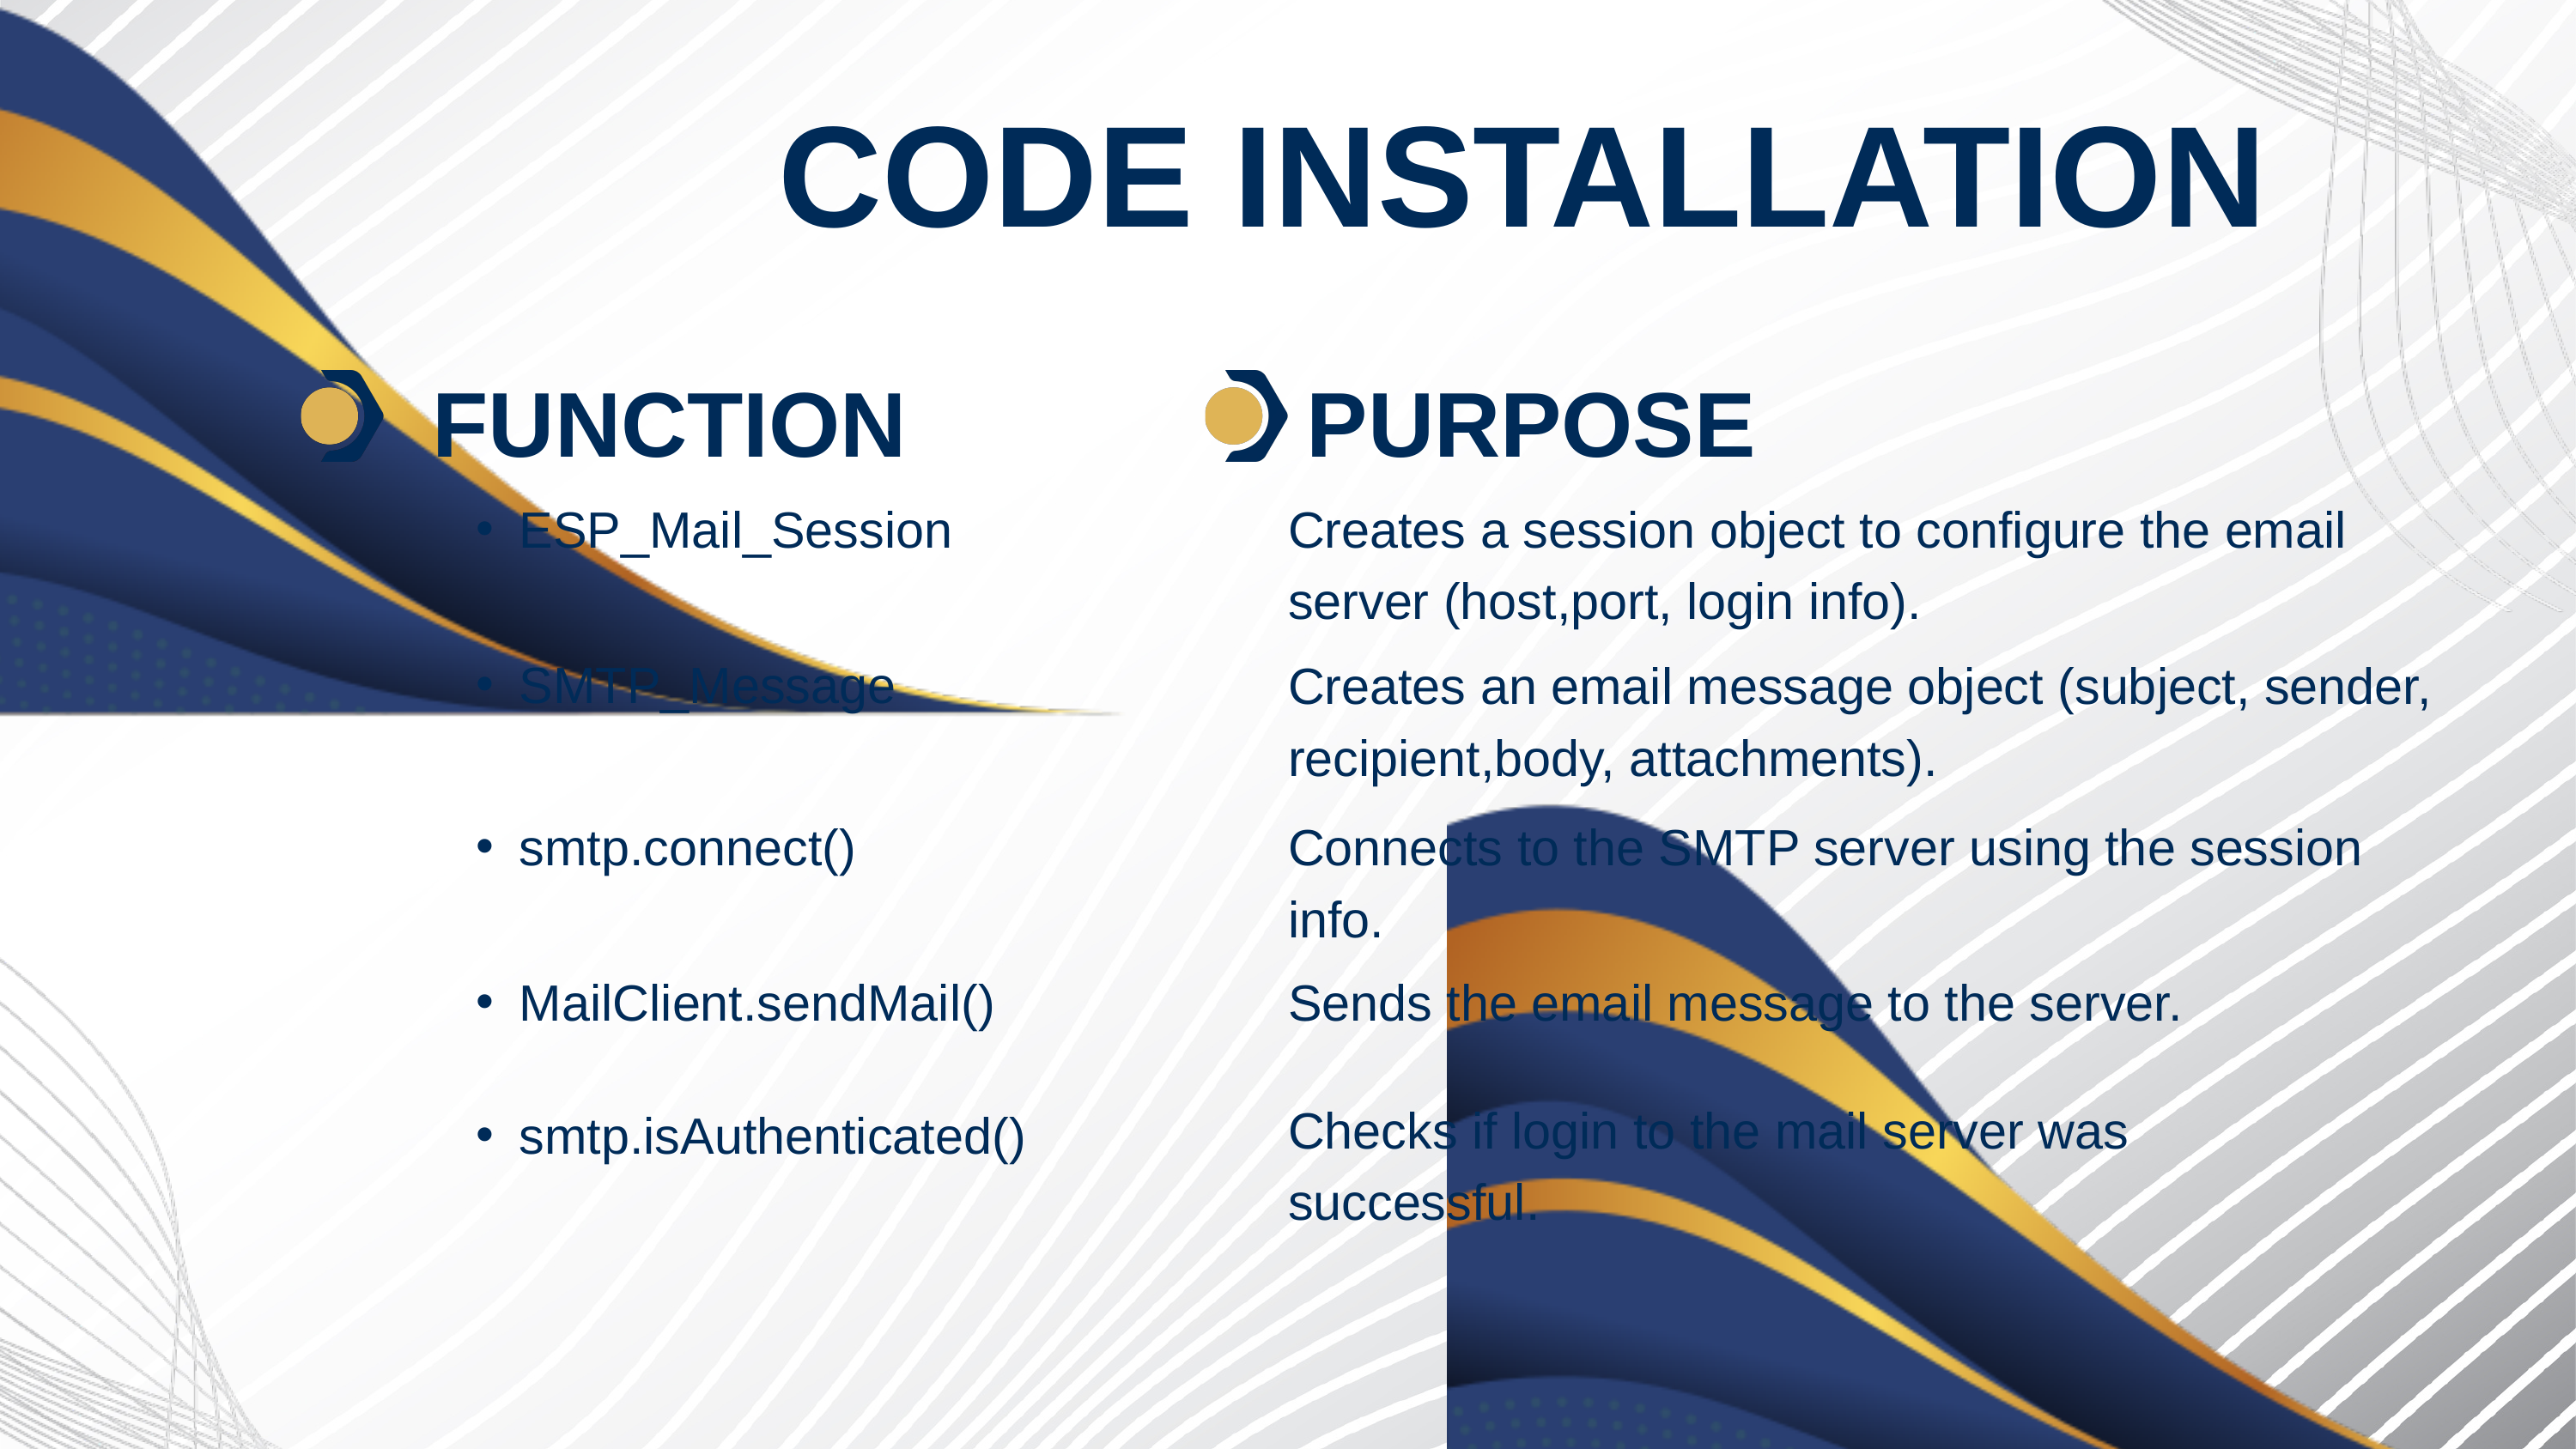

CODE INSTALLATION
FUNCTION
PURPOSE

ESP_Mail_Session
Creates a session object to configure the email server (host,port, login info).
SMTP_Message
Creates an email message object (subject, sender, recipient,body, attachments).

smtp.connect()
Connects to the SMTP server using the session info.

MailClient.sendMail()
Sends the email message to the server.
Checks if login to the mail server was successful.
smtp.isAuthenticated()